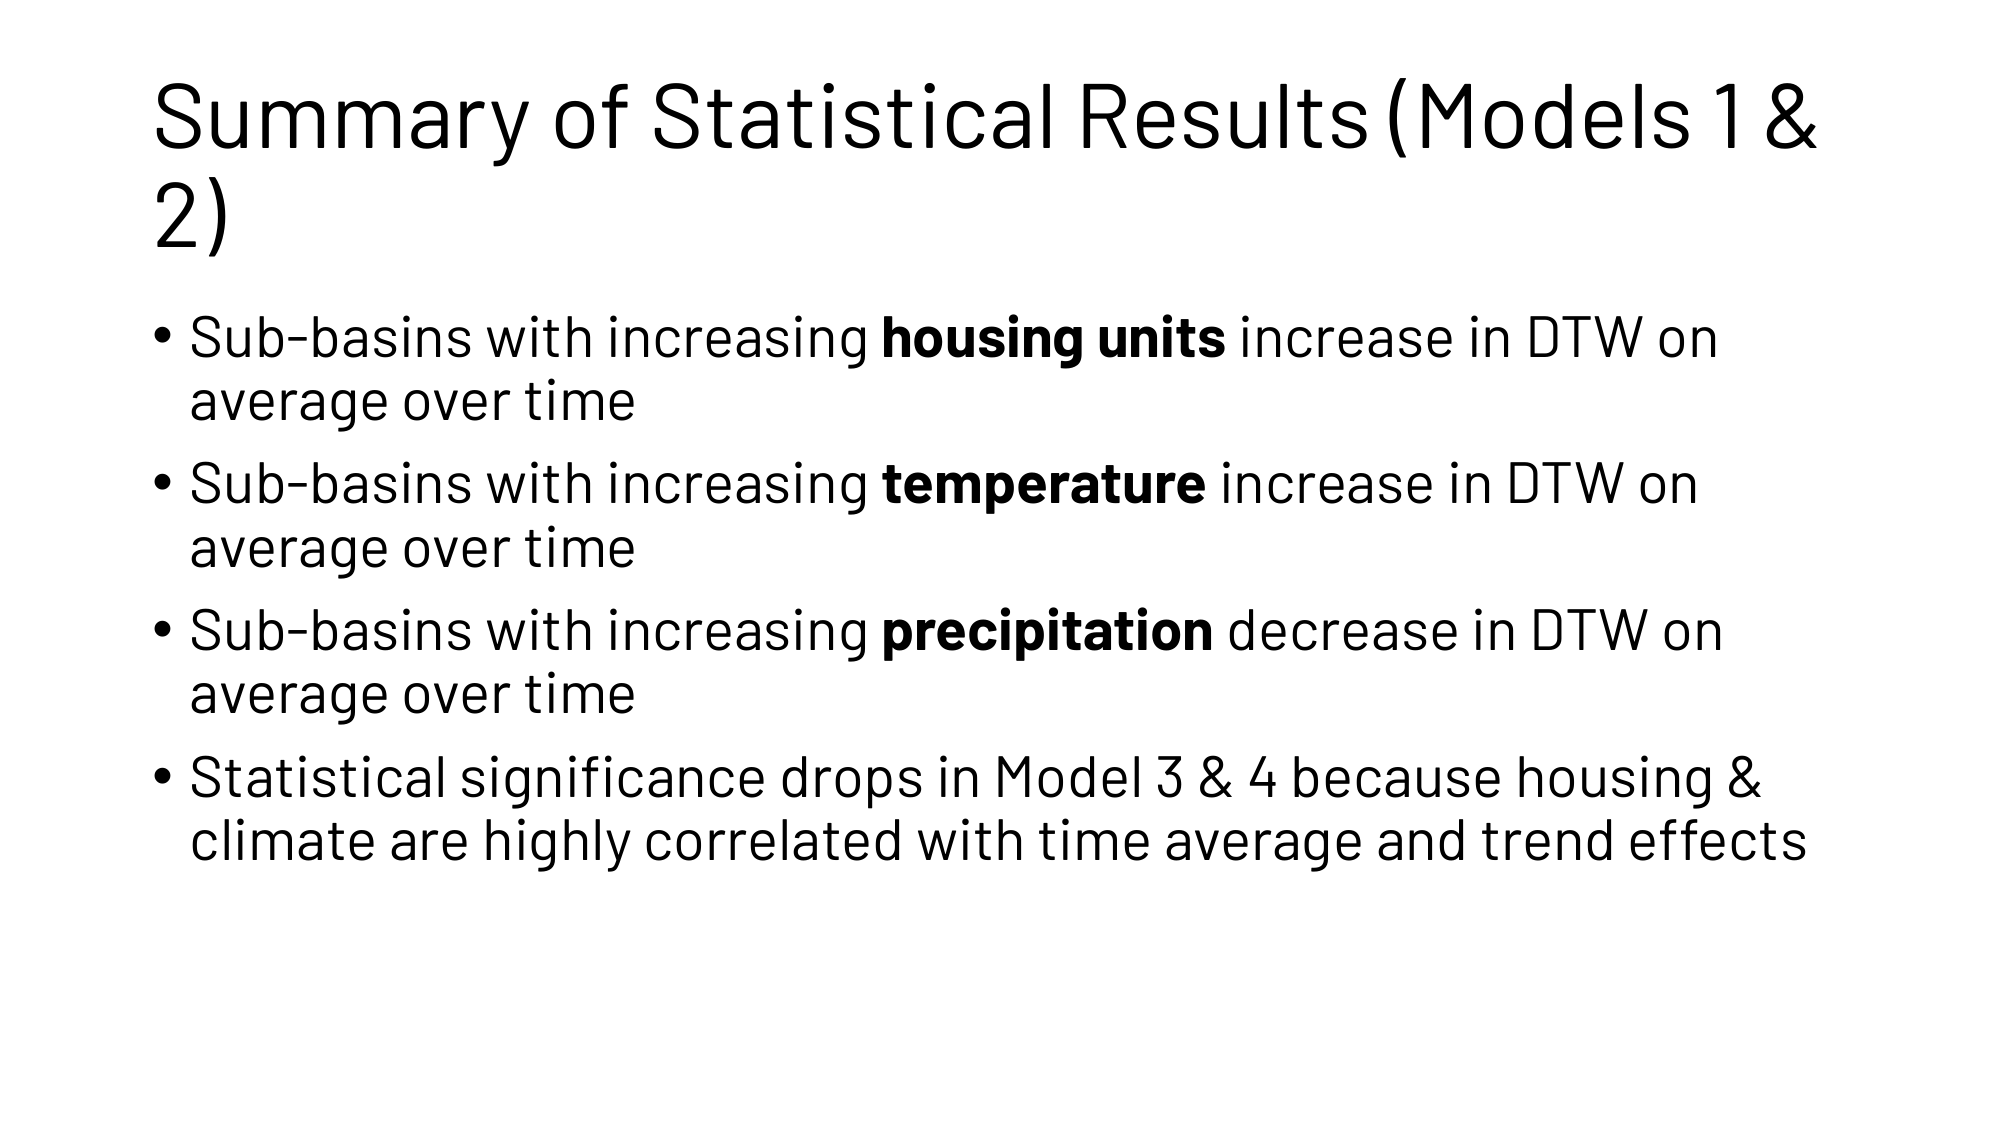

# Summary of Statistical Results (Models 1 & 2)
Sub-basins with increasing housing units increase in DTW on average over time
Sub-basins with increasing temperature increase in DTW on average over time
Sub-basins with increasing precipitation decrease in DTW on average over time
Statistical significance drops in Model 3 & 4 because housing & climate are highly correlated with time average and trend effects